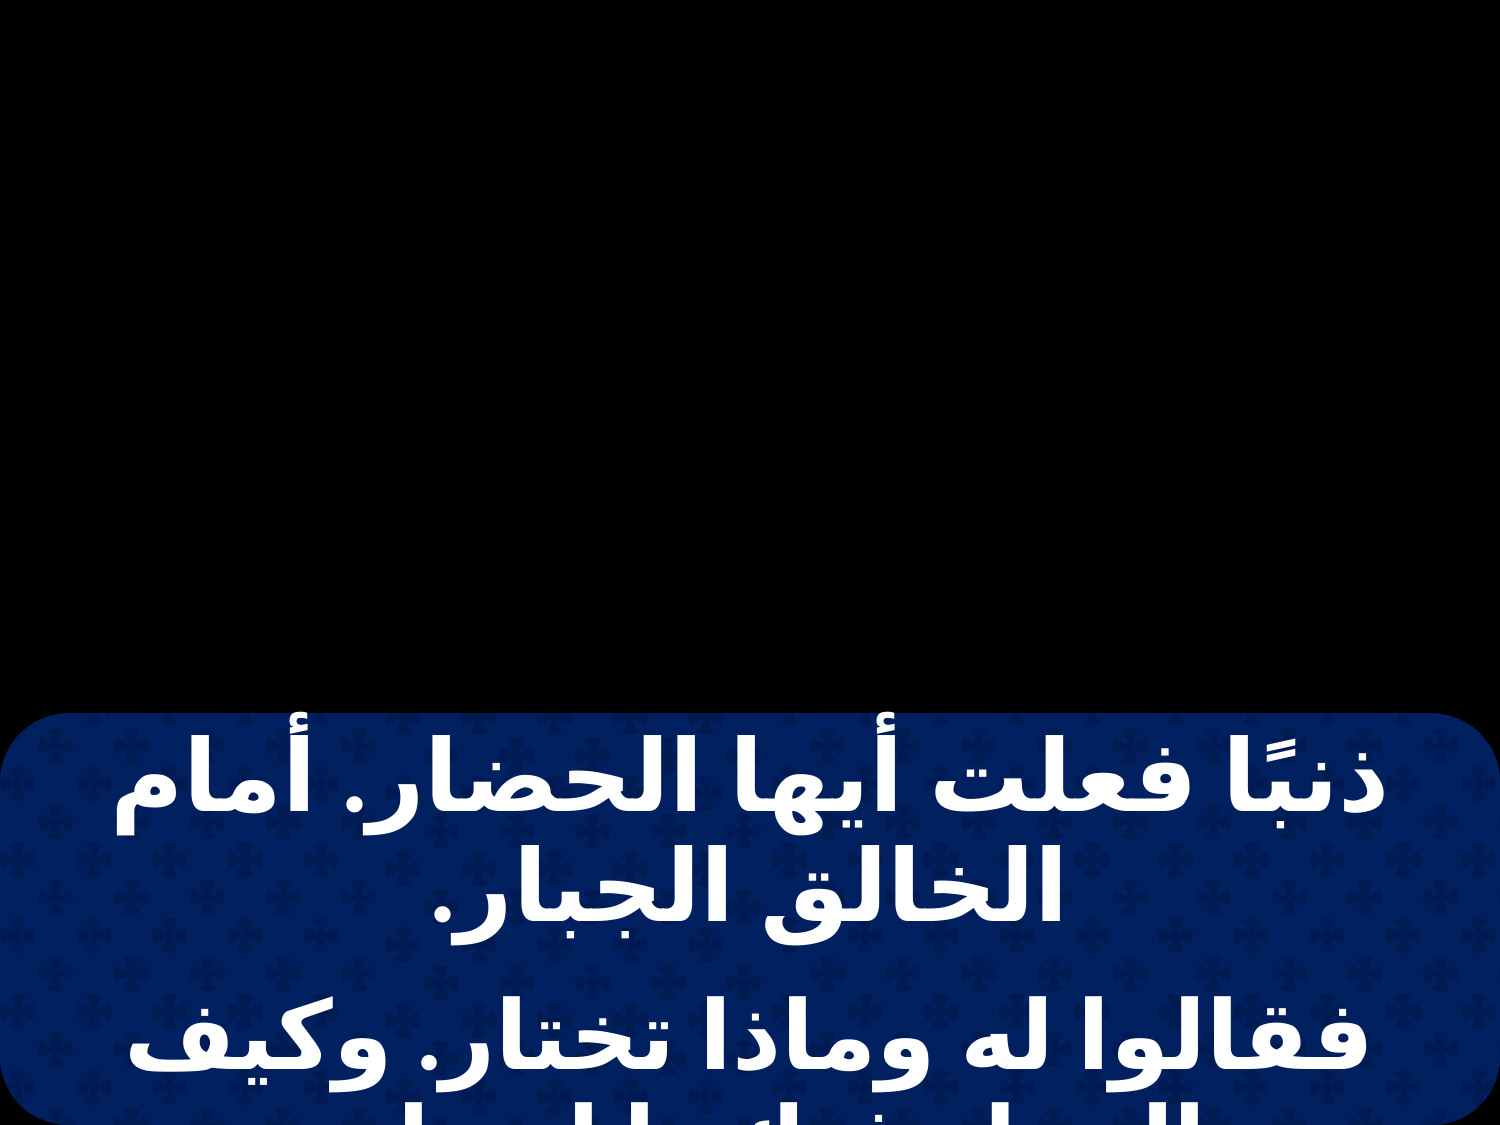

| ذنبًا فعلت أيها الحضار. أمام الخالق الجبار. |
| --- |
|  |
| فقالوا له وماذا تختار. وكيف العمل فيك يا إنسان. |